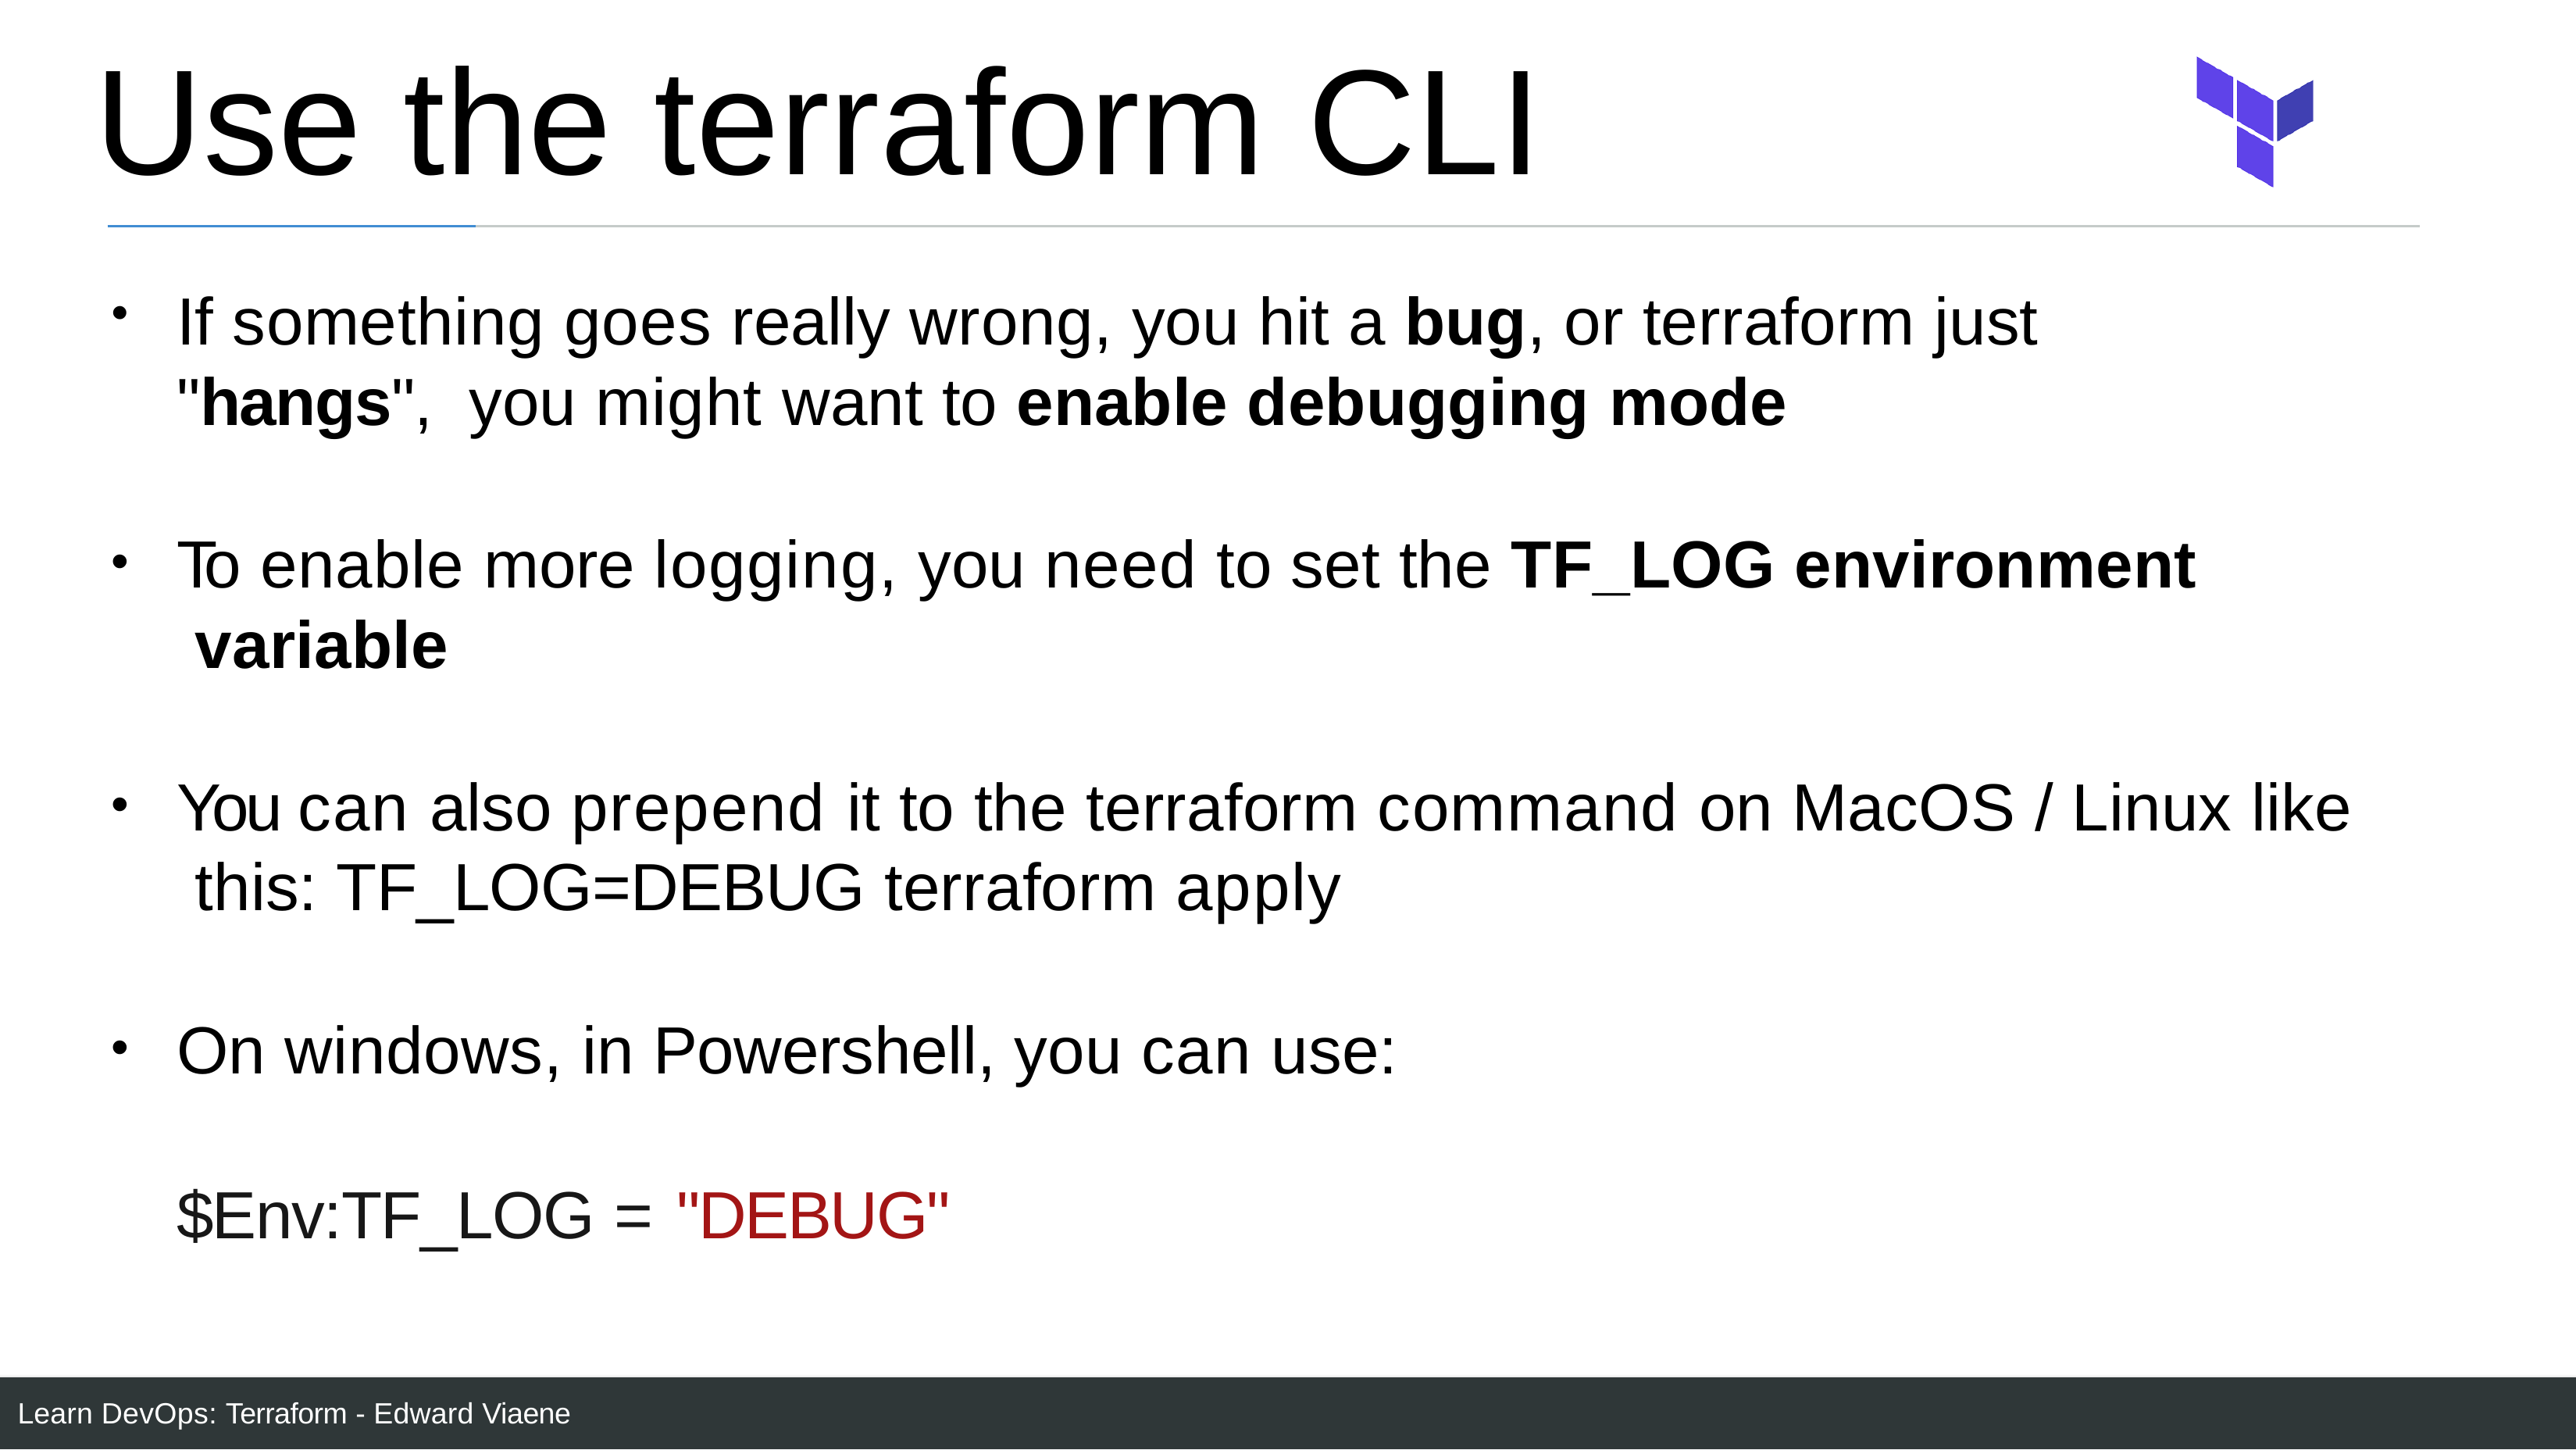

# Use the terraform CLI
If something goes really wrong, you hit a bug, or terraform just "hangs",  you might want to enable debugging mode

To enable more logging, you need to set the TF_LOG environment  variable

You can also prepend it to the terraform command on MacOS / Linux like  this: TF_LOG=DEBUG terraform apply

On windows, in Powershell, you can use:

$Env:TF_LOG = "DEBUG"
Learn DevOps: Terraform - Edward Viaene